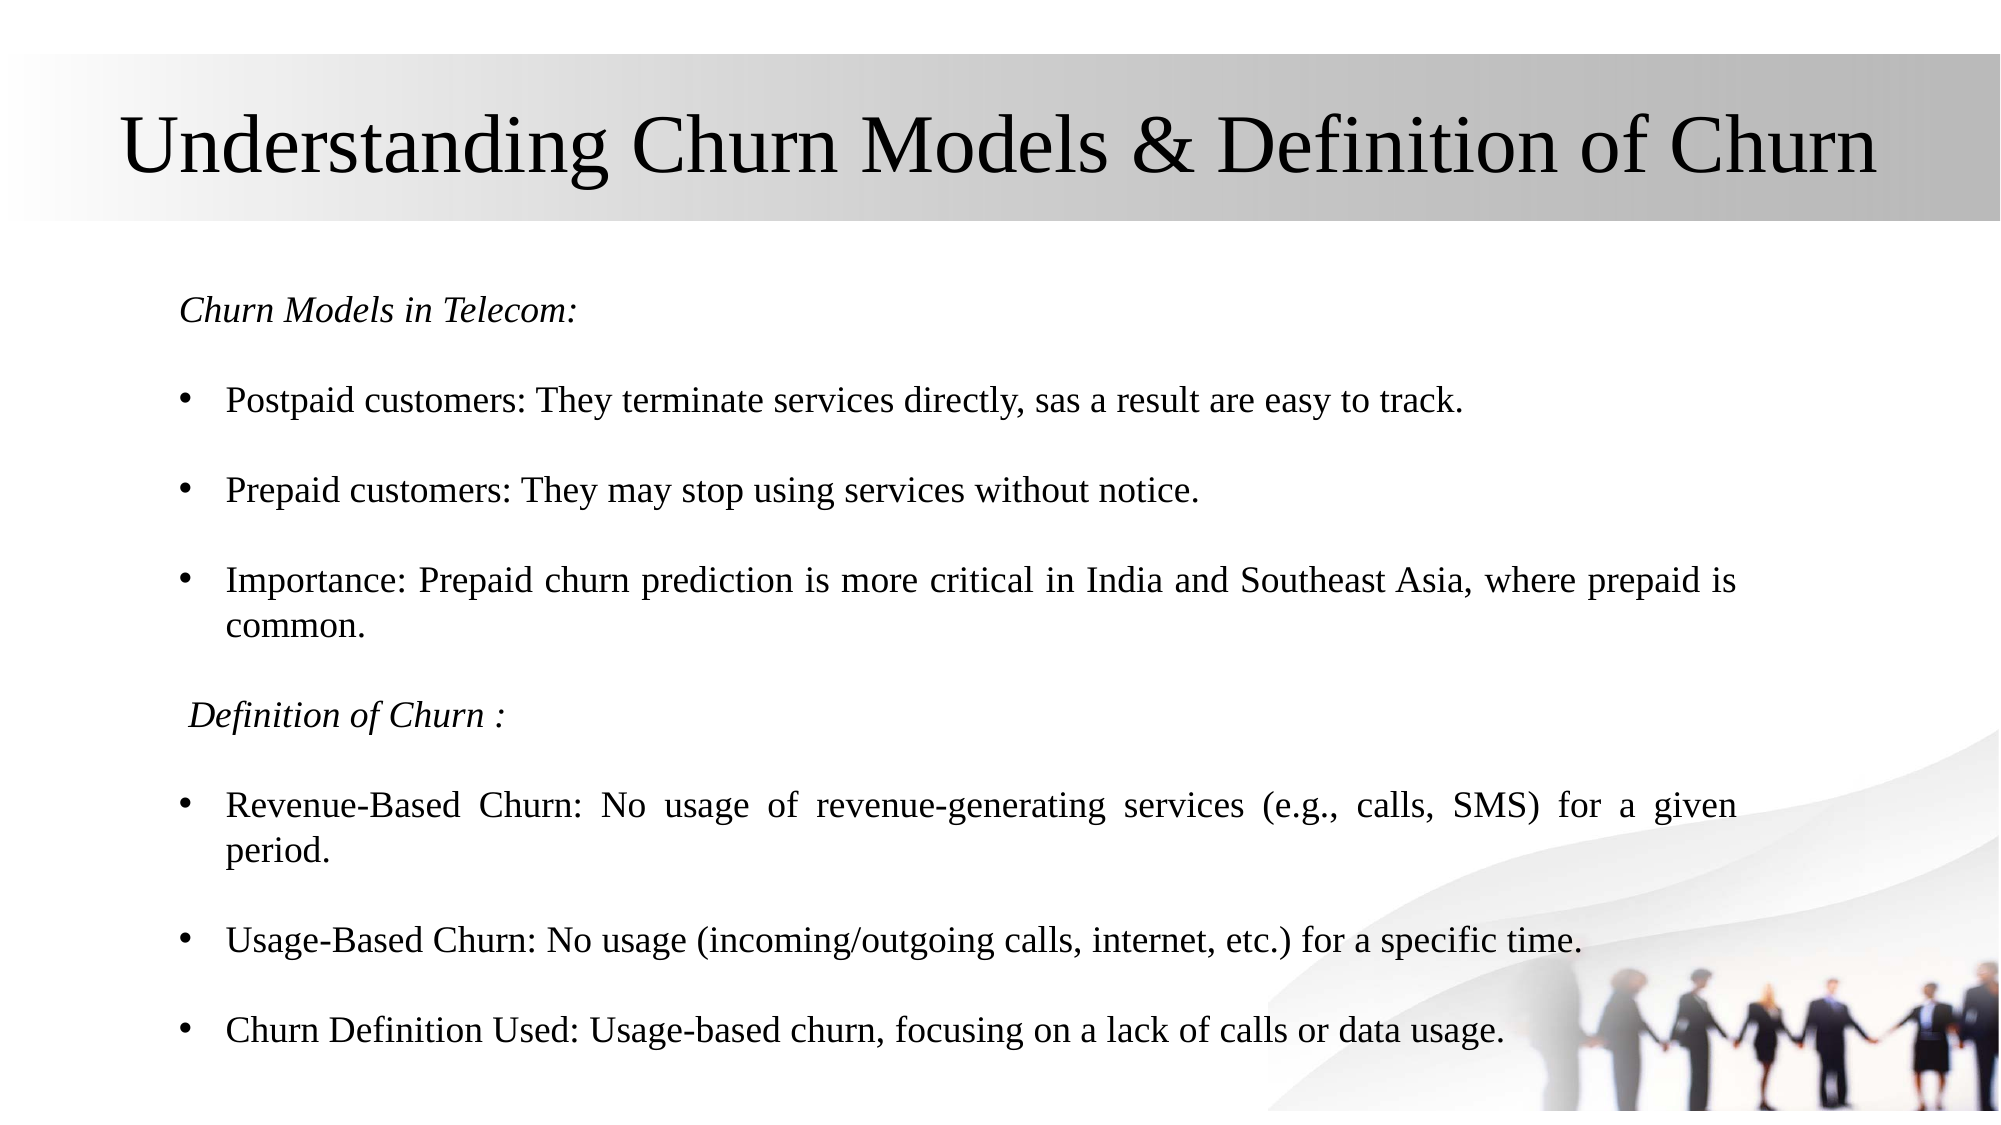

# Understanding Churn Models & Definition of Churn
Churn Models in Telecom:

Postpaid customers: They terminate services directly, sas a result are easy to track.

Prepaid customers: They may stop using services without notice.

Importance: Prepaid churn prediction is more critical in India and Southeast Asia, where prepaid is common.

 Definition of Churn :

Revenue-Based Churn: No usage of revenue-generating services (e.g., calls, SMS) for a given period.

Usage-Based Churn: No usage (incoming/outgoing calls, internet, etc.) for a specific time.

Churn Definition Used: Usage-based churn, focusing on a lack of calls or data usage.